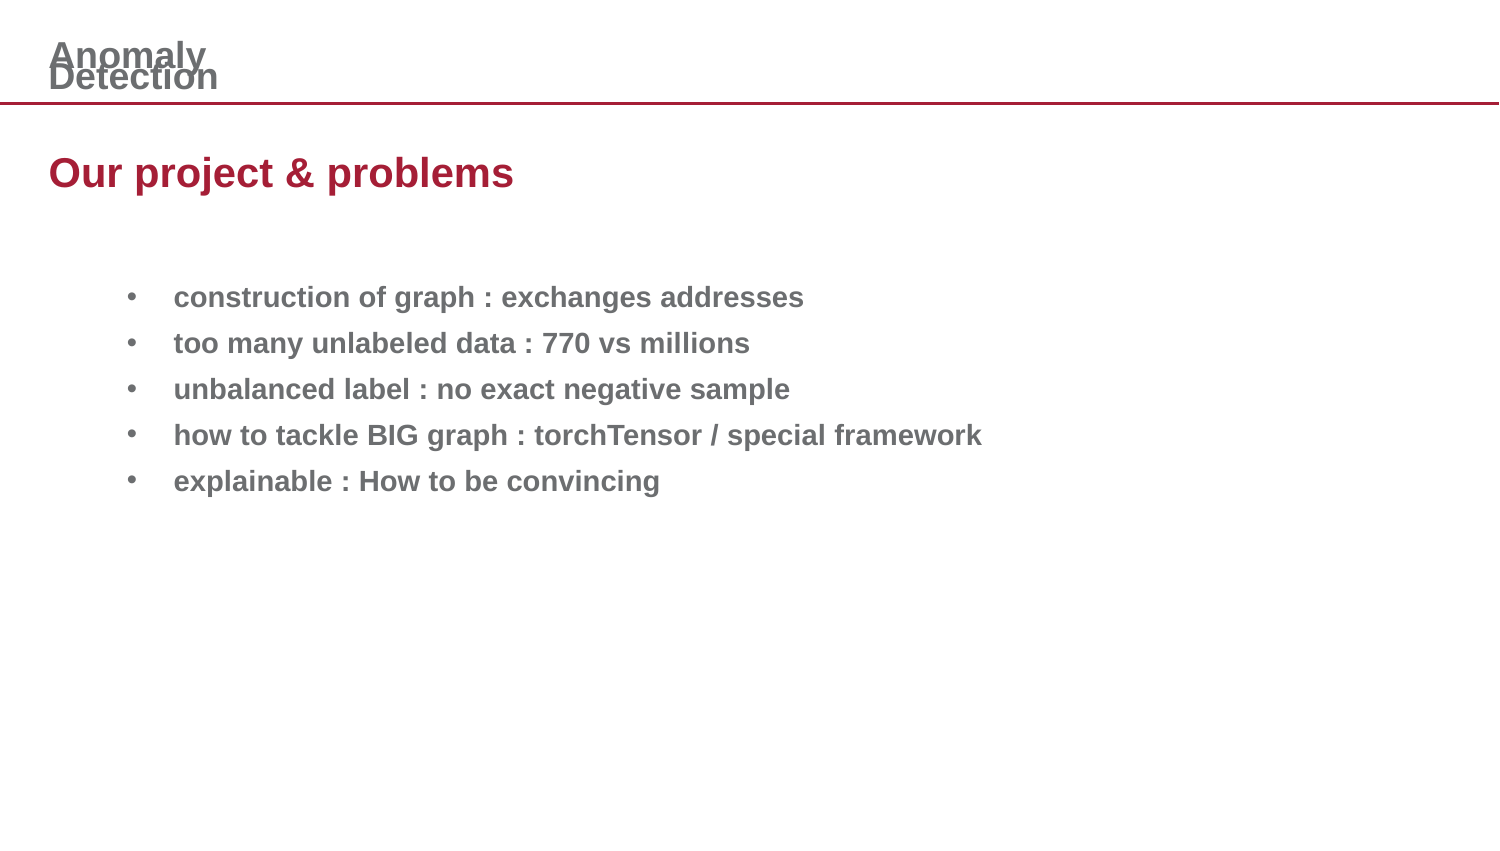

Anomaly Detection
Our project & problems
construction of graph : exchanges addresses
too many unlabeled data : 770 vs millions
unbalanced label : no exact negative sample
how to tackle BIG graph : torchTensor / special framework
explainable : How to be convincing